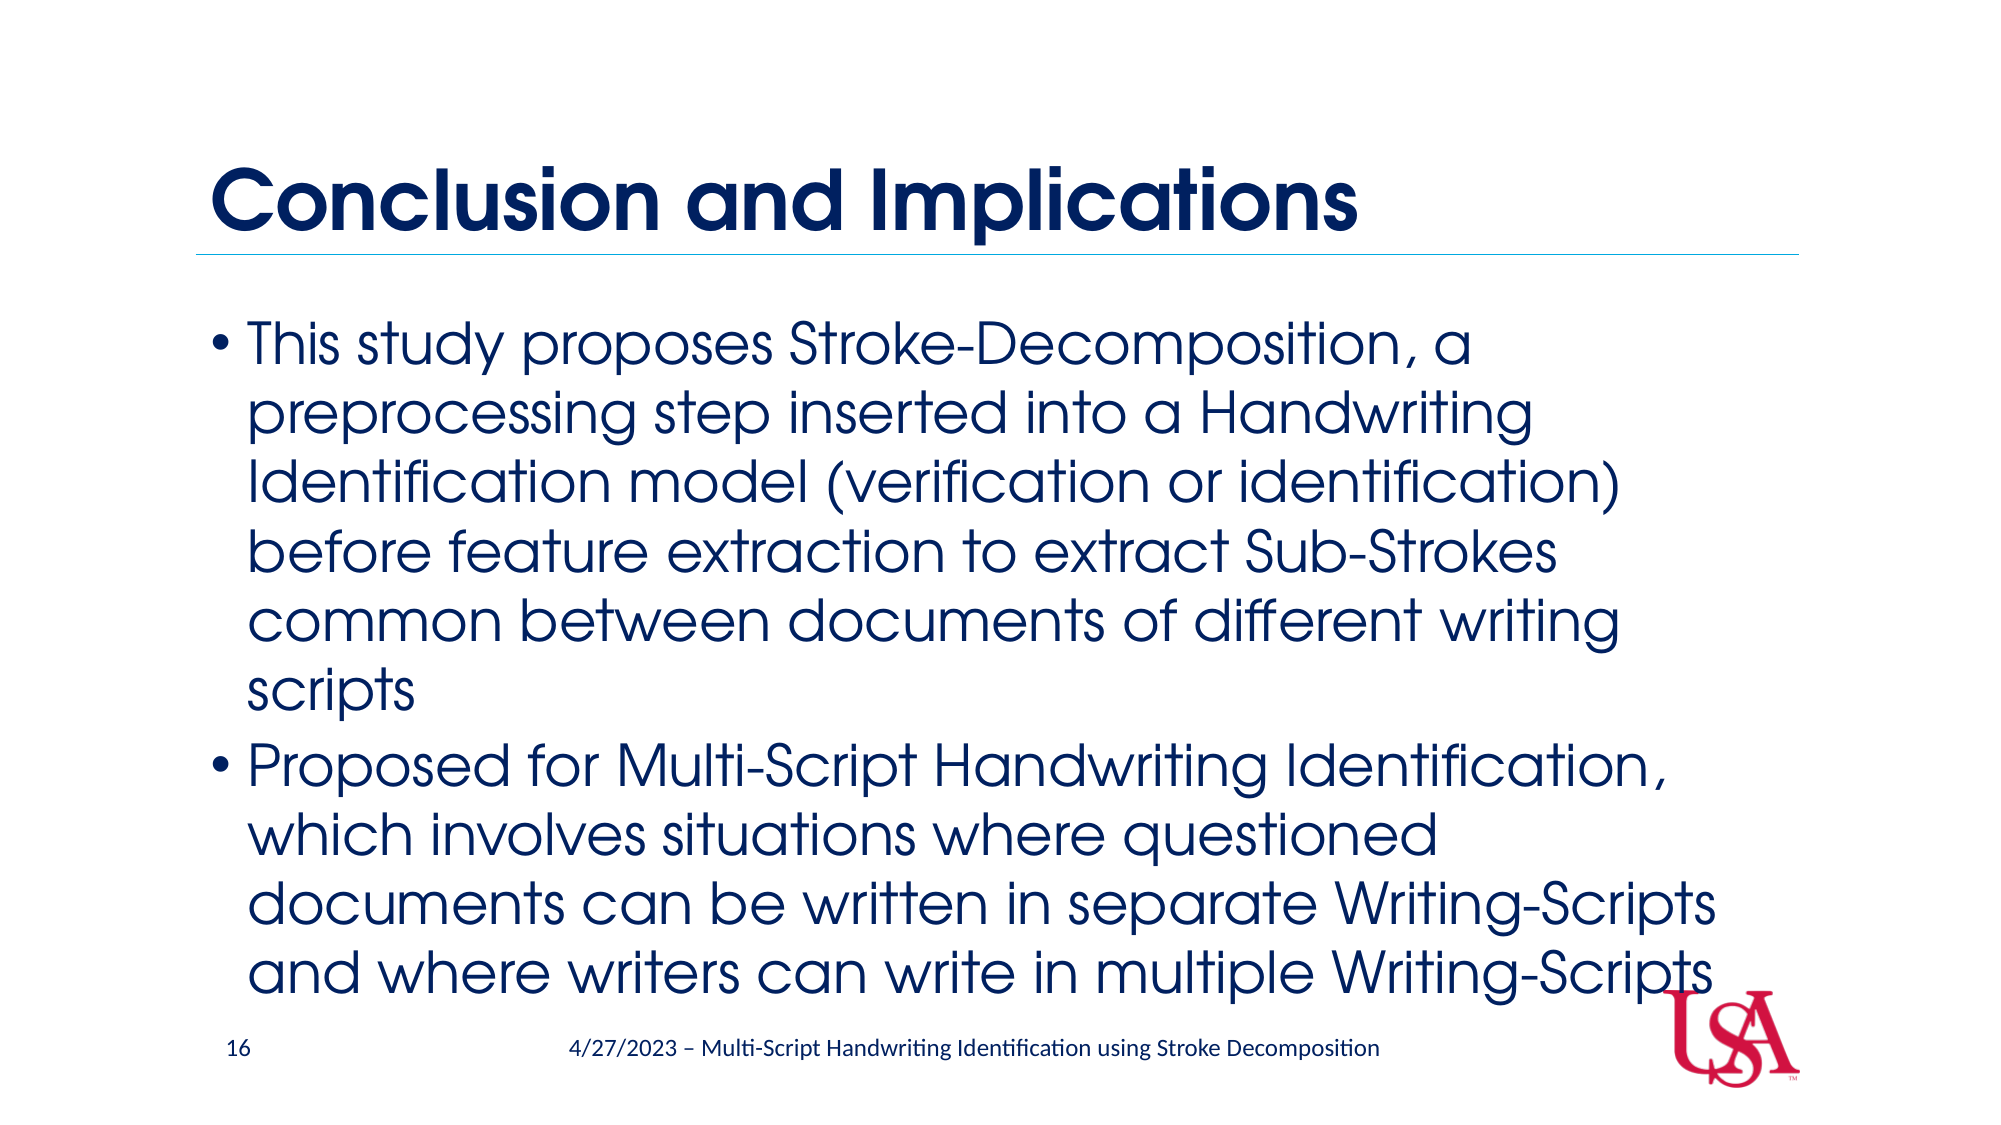

# Conclusion and Implications
This study proposes Stroke-Decomposition, a preprocessing step inserted into a Handwriting Identification model (verification or identification) before feature extraction to extract Sub-Strokes common between documents of different writing scripts
Proposed for Multi-Script Handwriting Identification, which involves situations where questioned documents can be written in separate Writing-Scripts and where writers can write in multiple Writing-Scripts
16
4/27/2023 – Multi-Script Handwriting Identification using Stroke Decomposition